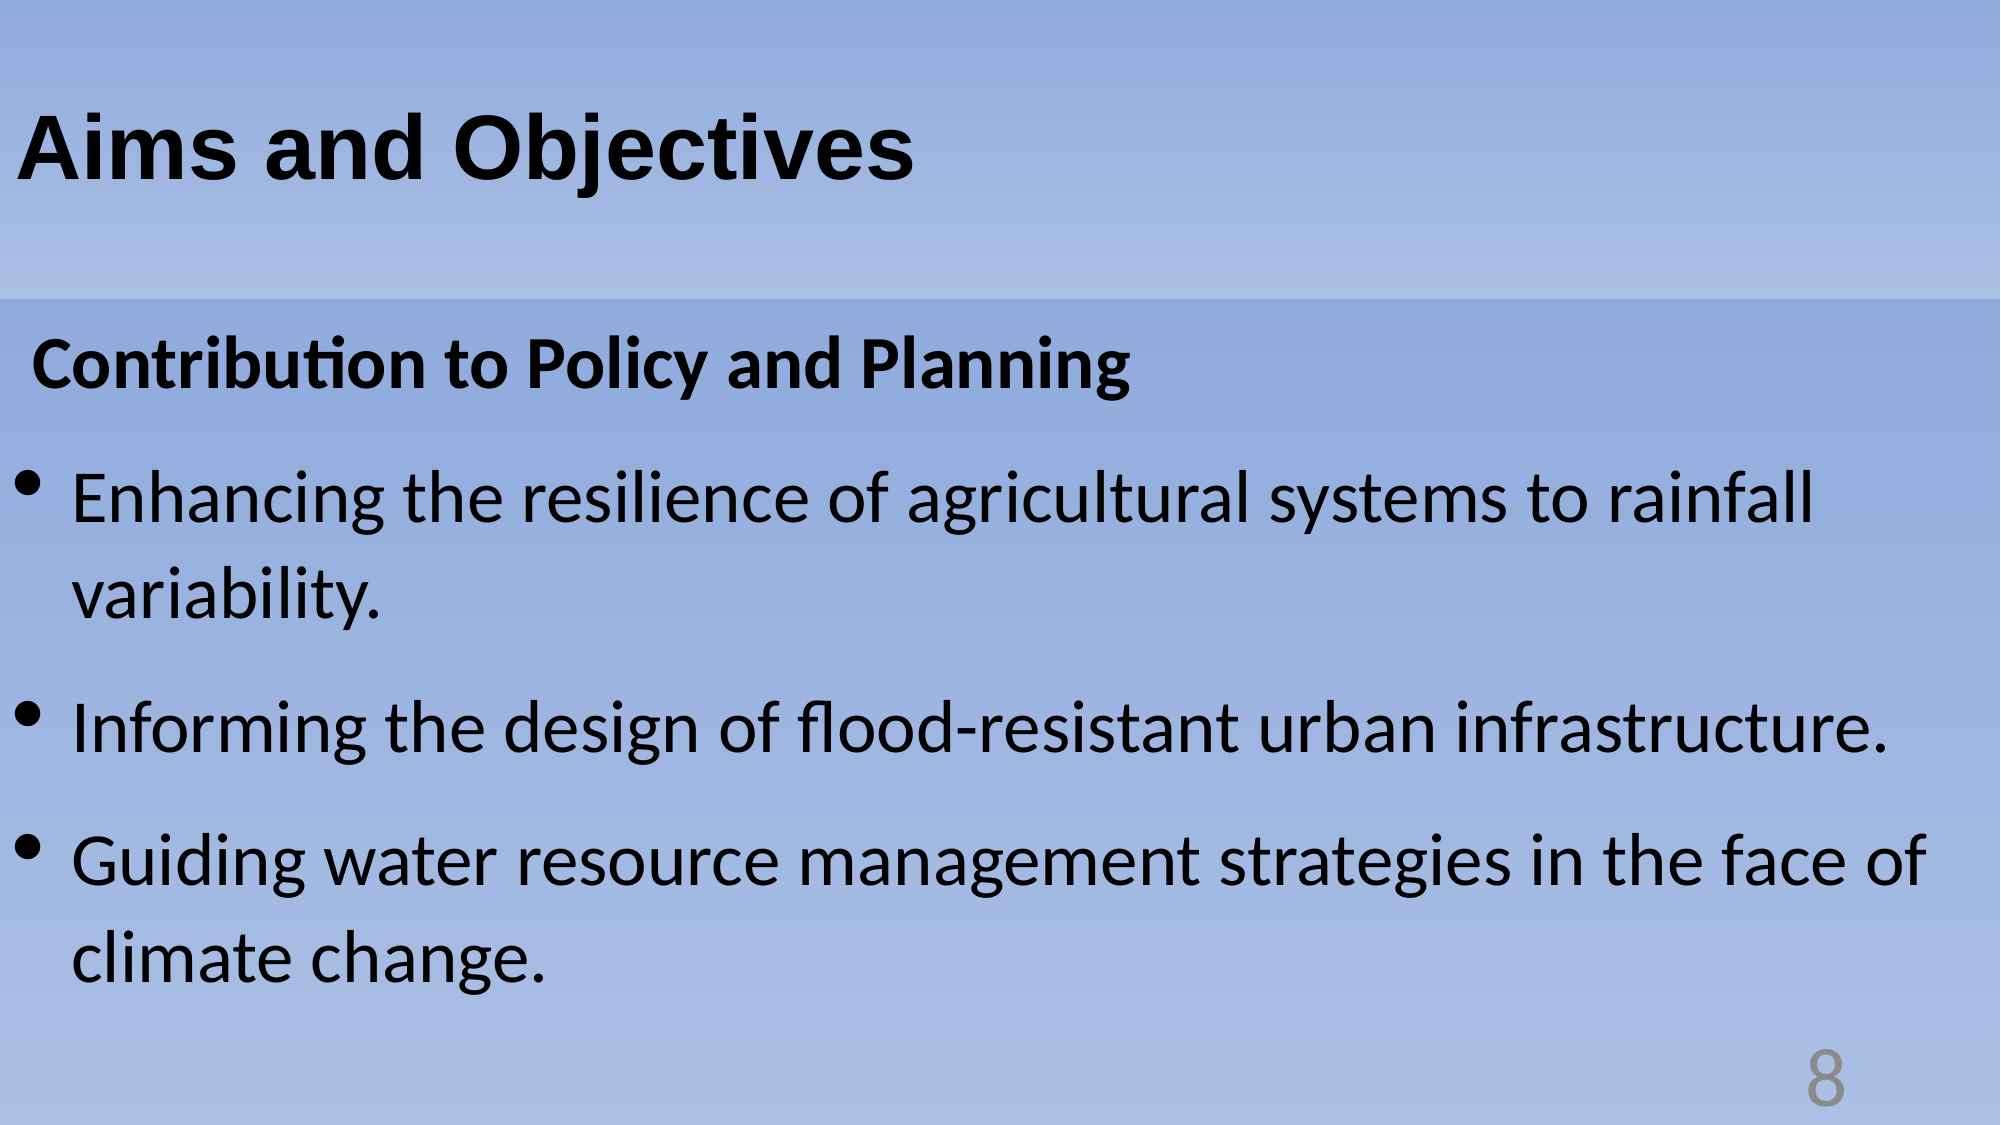

# Aims and Objectives
 Contribution to Policy and Planning
Enhancing the resilience of agricultural systems to rainfall variability.
Informing the design of flood-resistant urban infrastructure.
Guiding water resource management strategies in the face of climate change.

8